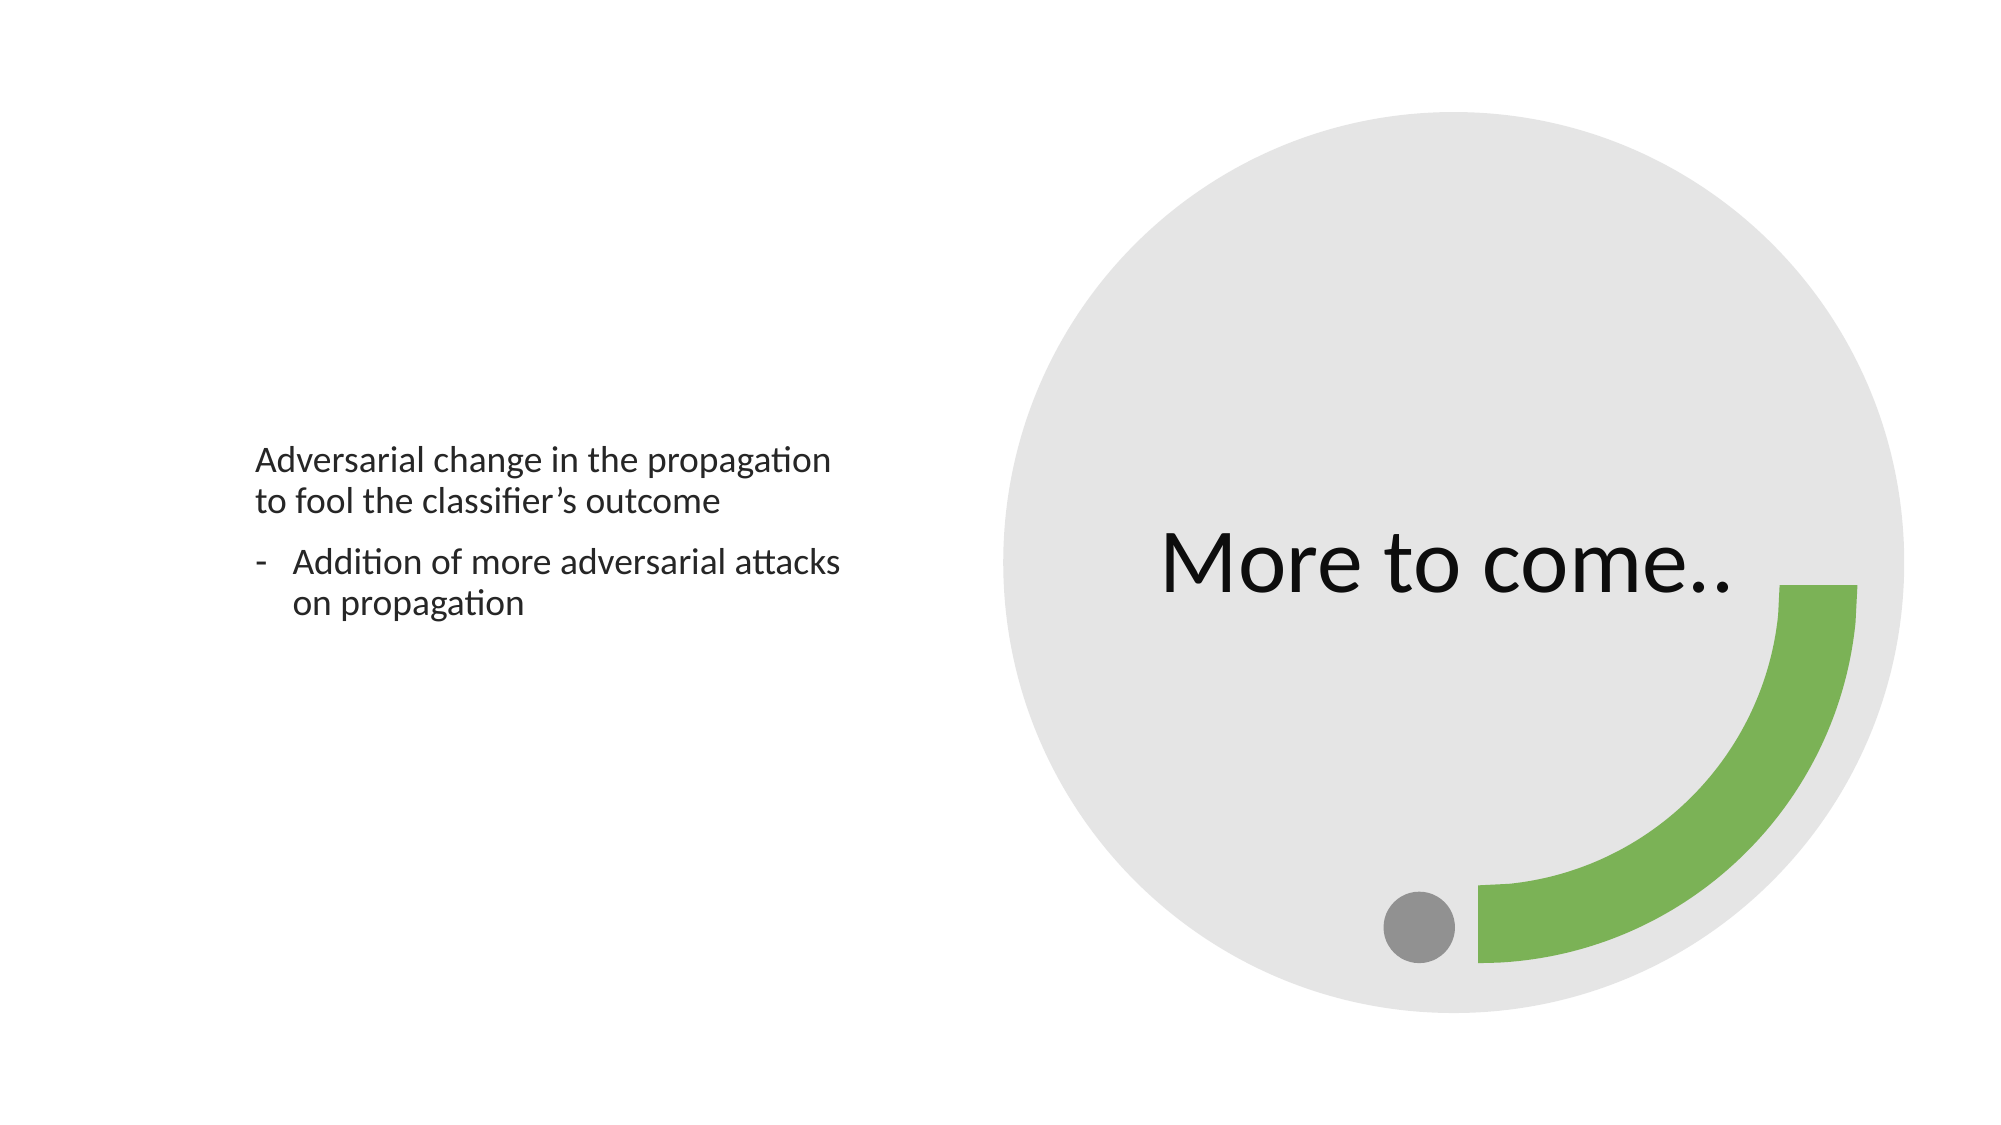

Adversarial change in the propagation to fool the classifier’s outcome
Addition of more adversarial attacks on propagation

# More to come..